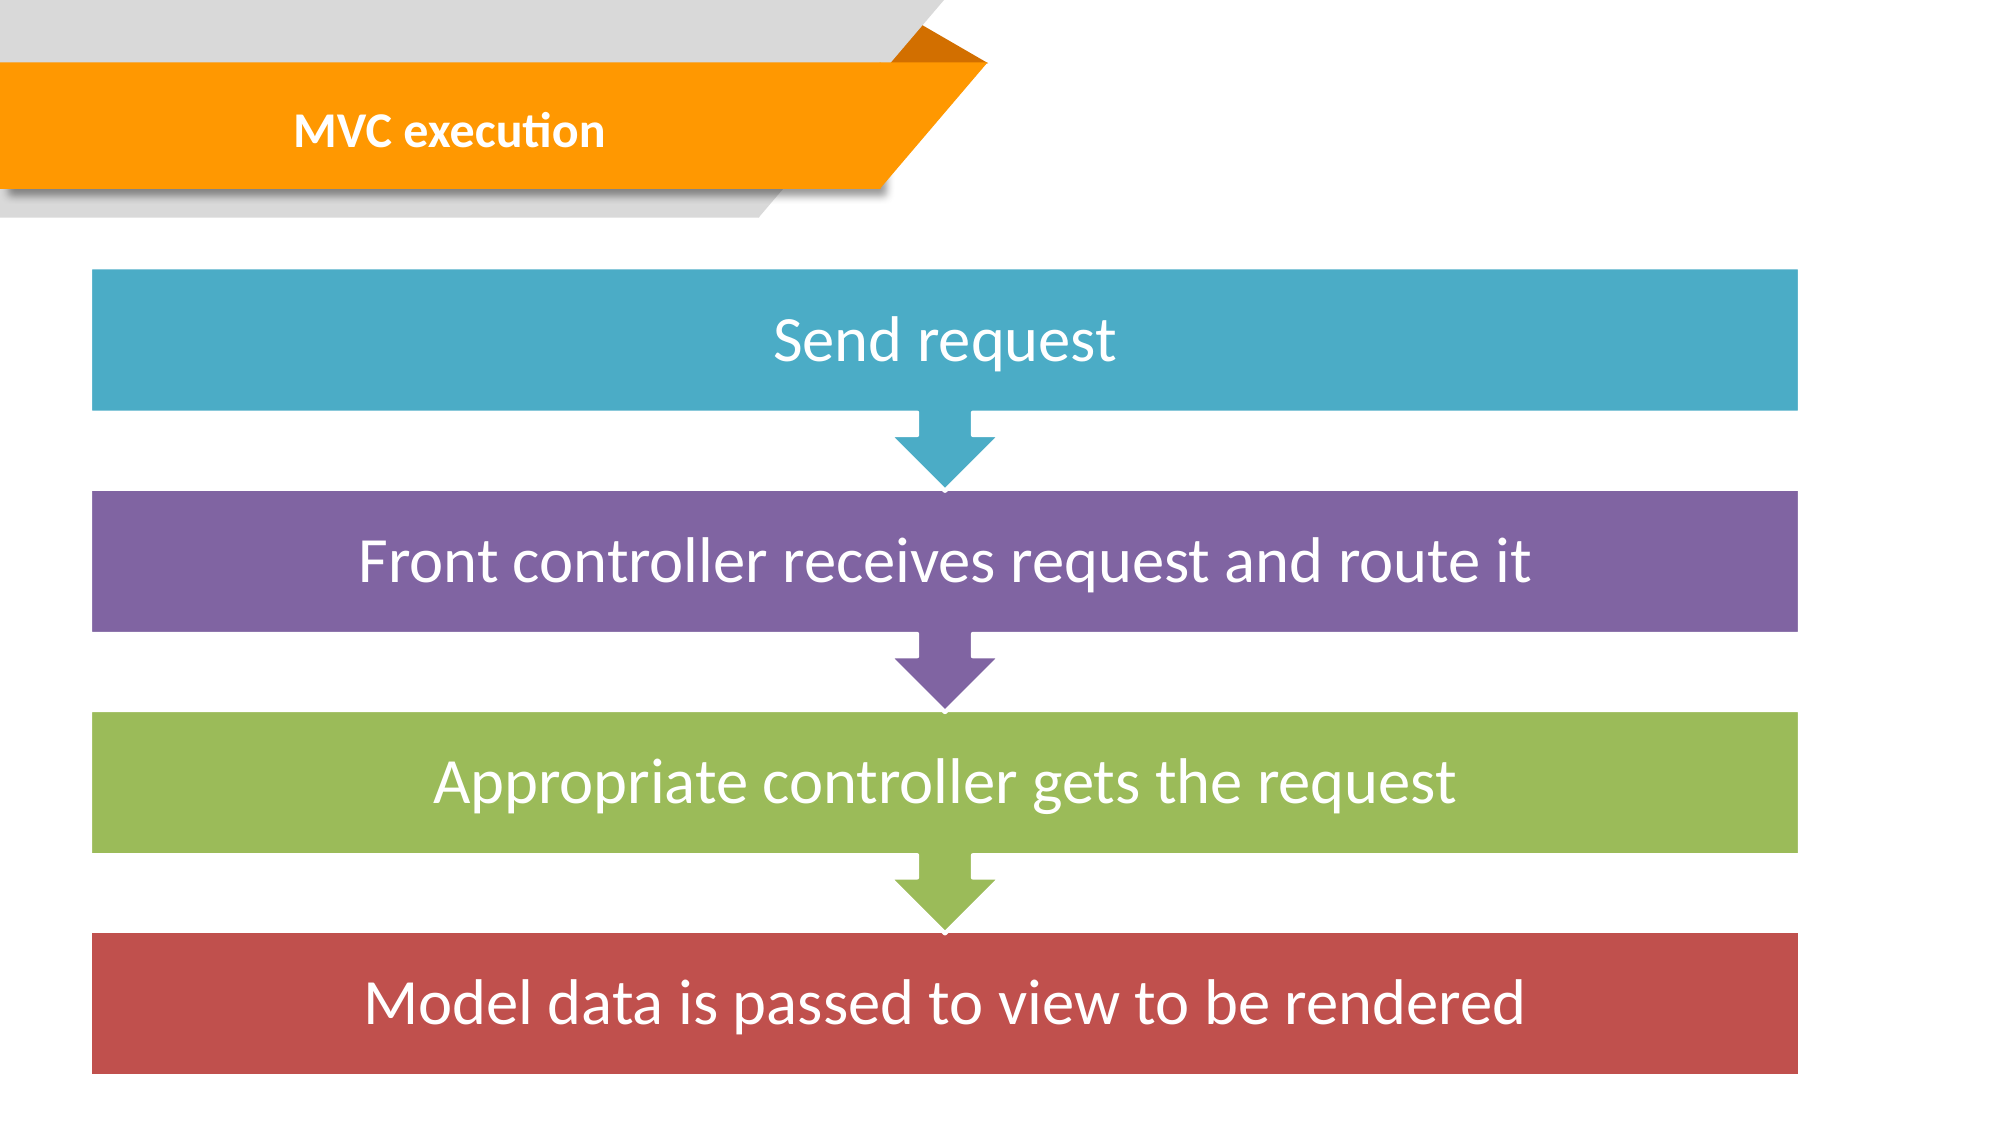

# MVC execution
Model data is passed to view to be rendered
Appropriate controller gets the request
Front controller receives request and route it
Send request